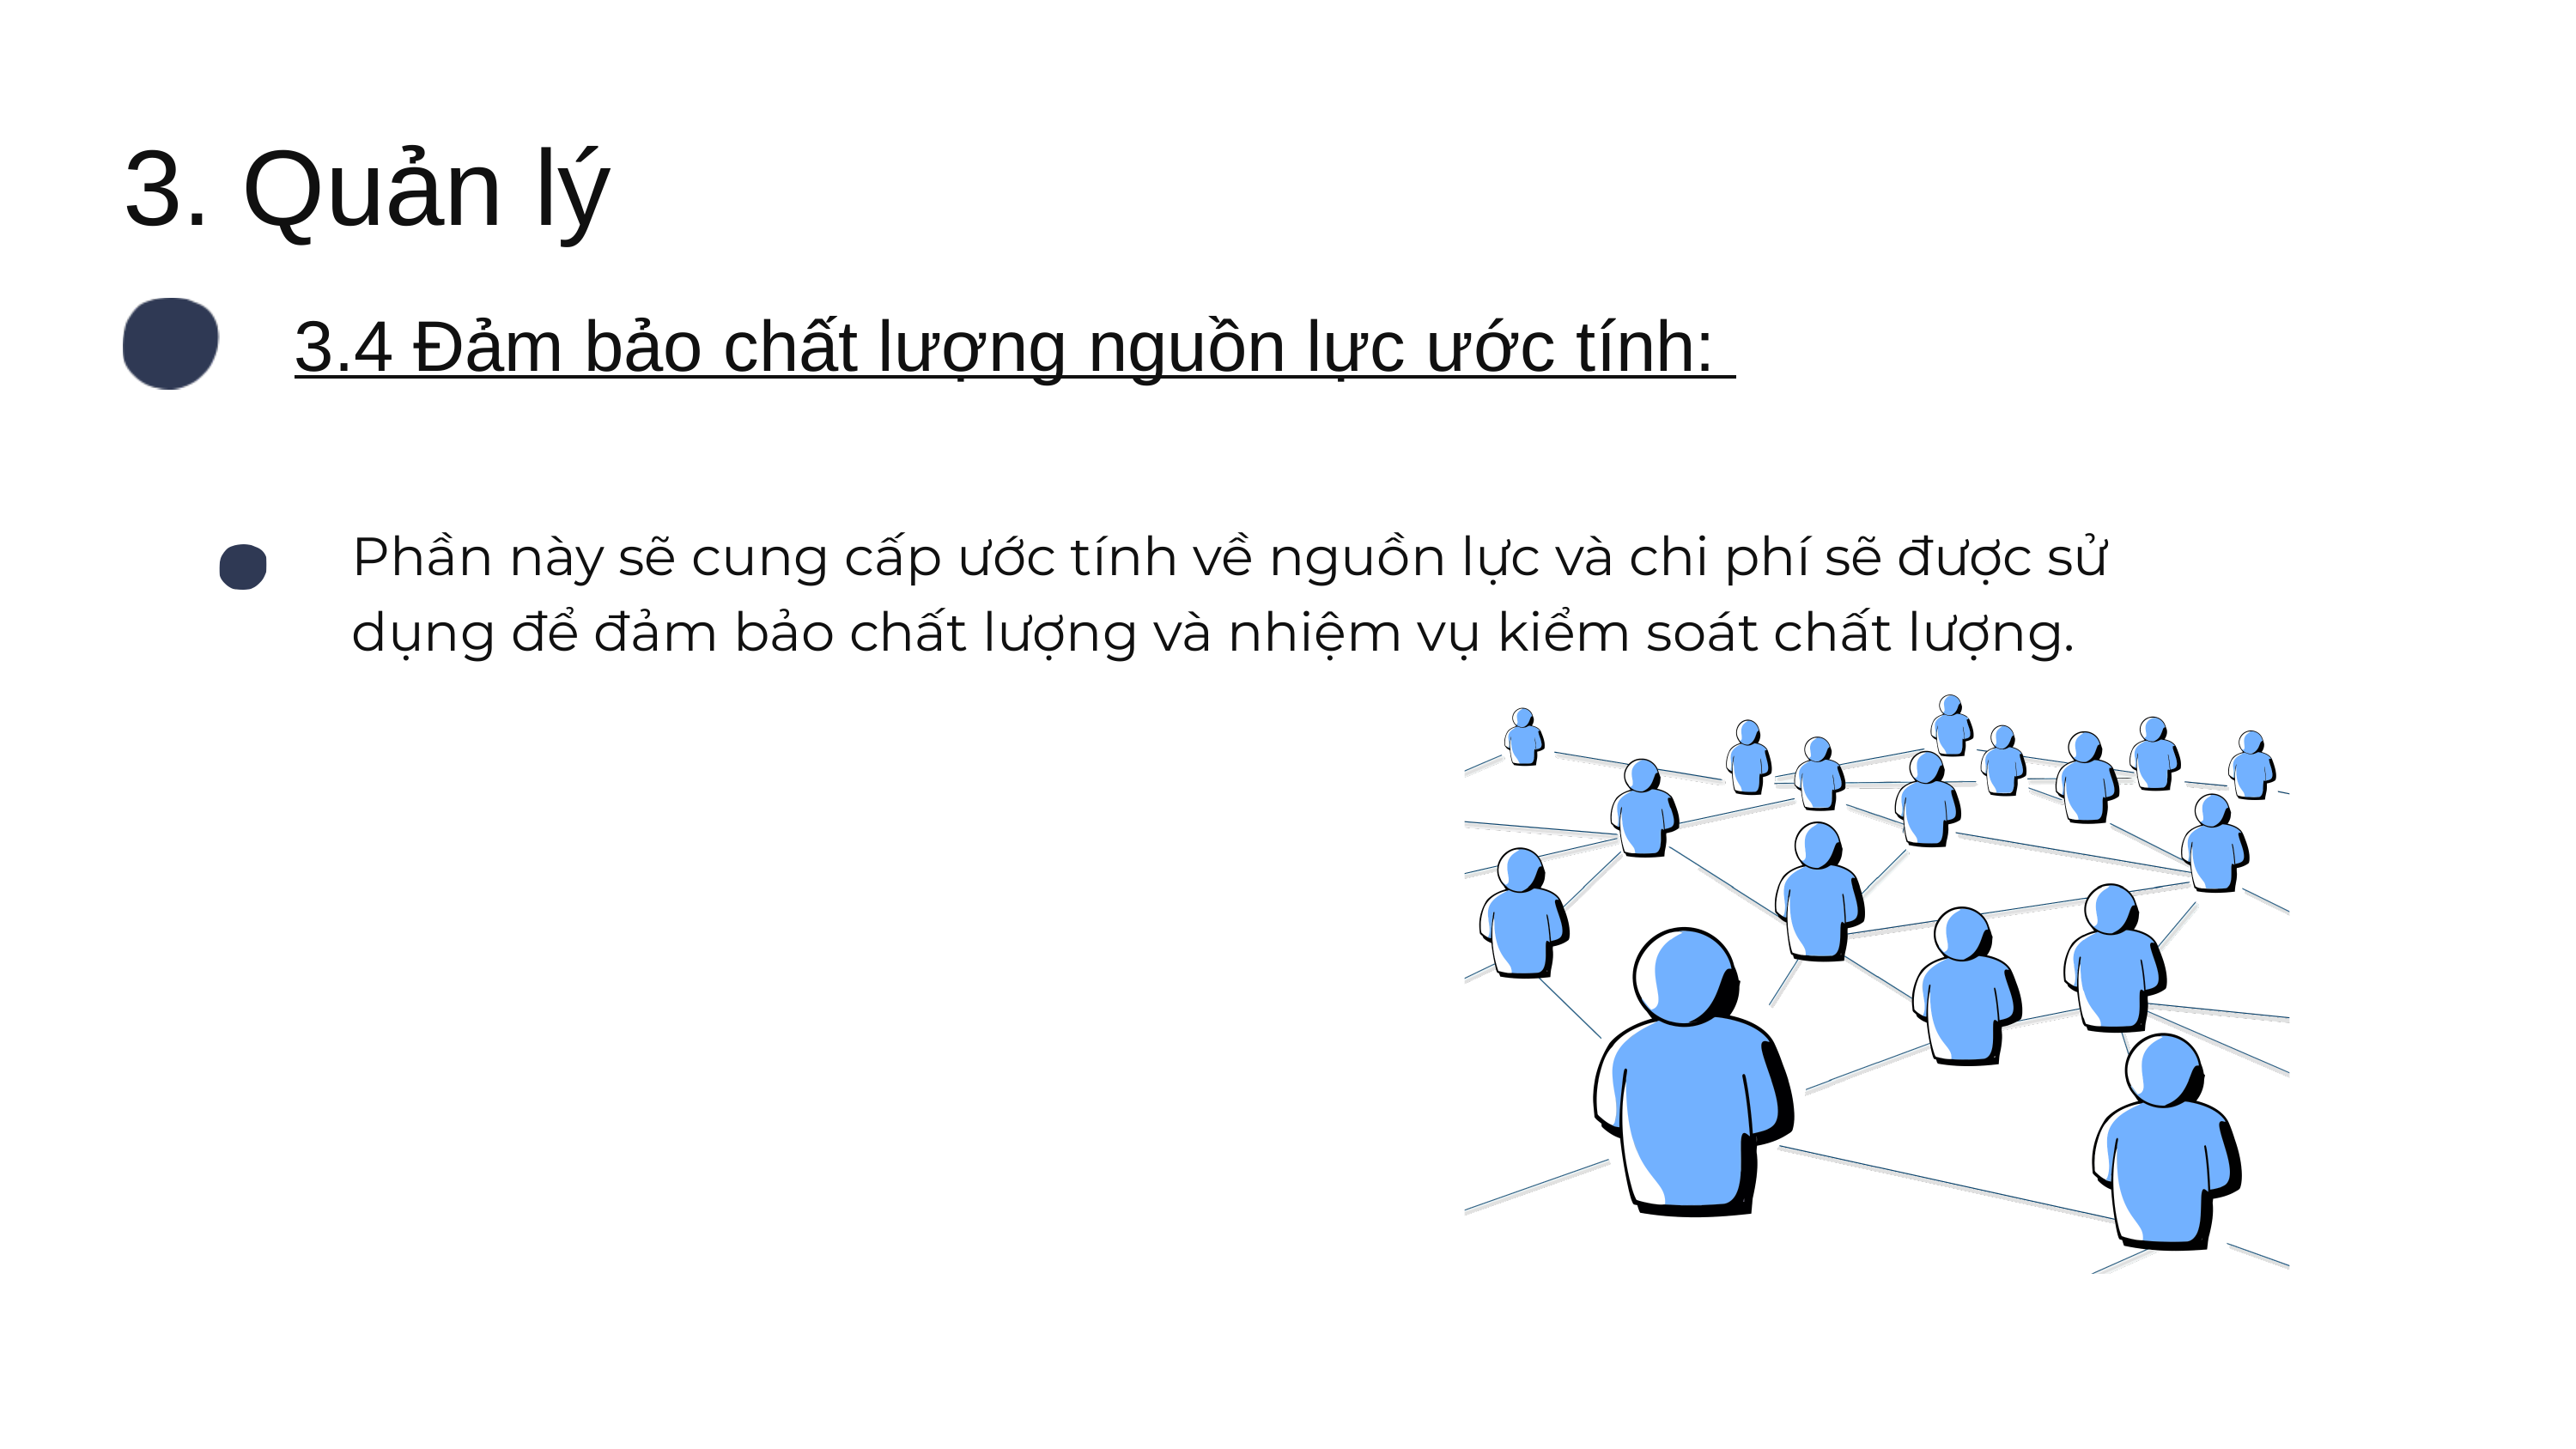

3. Quản lý

3.4 Đảm bảo chất lượng nguồn lực ước tính:

Phần này sẽ cung cấp ước tính về nguồn lực và chi phí sẽ được sử dụng để đảm bảo chất lượng và nhiệm vụ kiểm soát chất lượng.